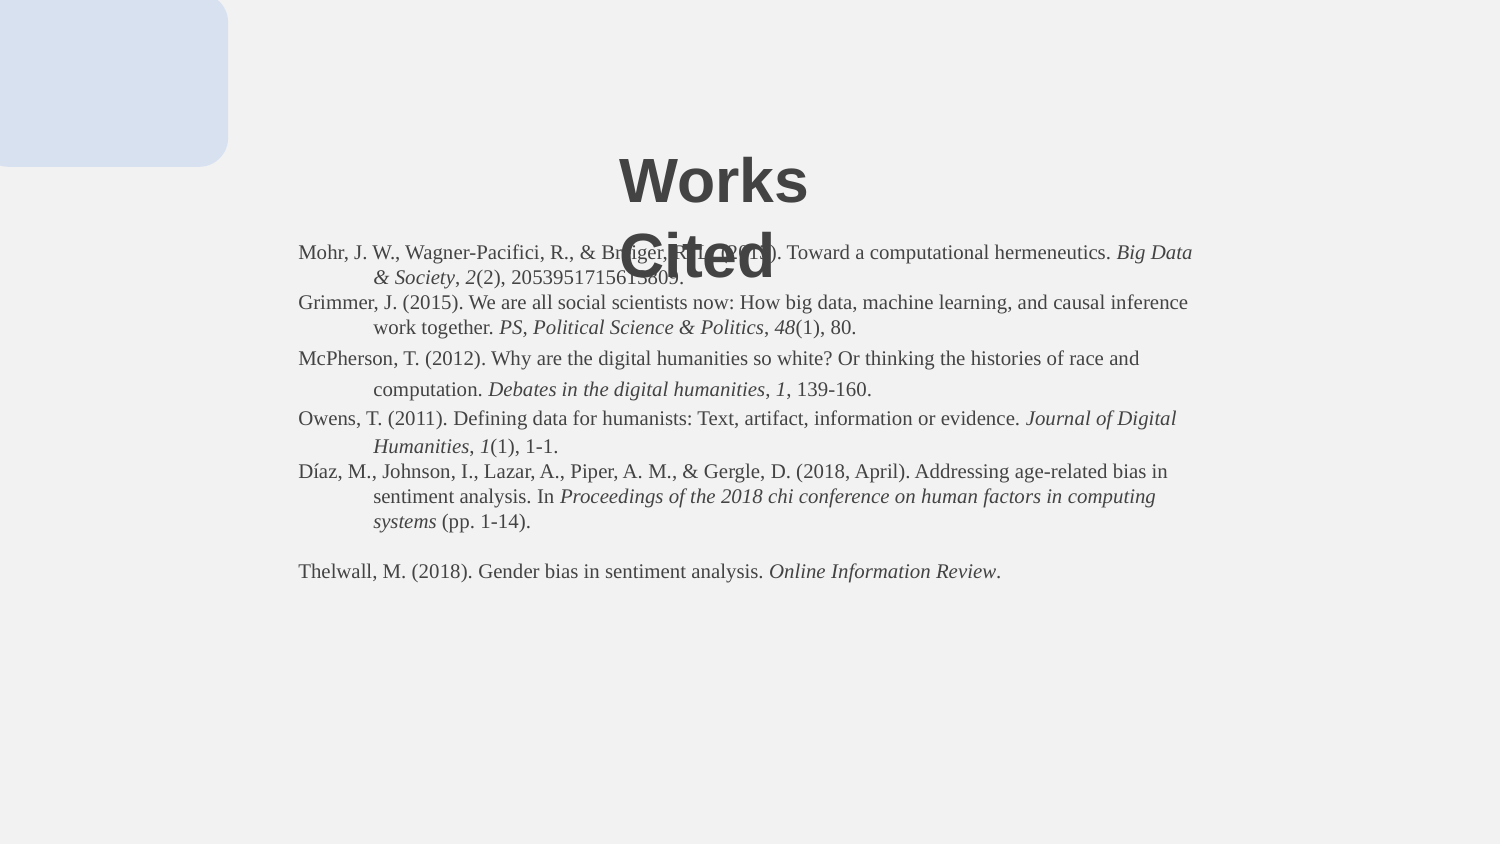

Works Cited
Mohr, J. W., Wagner-Pacifici, R., & Breiger, R. L. (2015). Toward a computational hermeneutics. Big Data
& Society, 2(2), 2053951715613809.
Grimmer, J. (2015). We are all social scientists now: How big data, machine learning, and causal inference
work together. PS, Political Science & Politics, 48(1), 80.
McPherson, T. (2012). Why are the digital humanities so white? Or thinking the histories of race and
computation. Debates in the digital humanities, 1, 139-160.
Owens, T. (2011). Defining data for humanists: Text, artifact, information or evidence. Journal of Digital
Humanities, 1(1), 1-1.
Díaz, M., Johnson, I., Lazar, A., Piper, A. M., & Gergle, D. (2018, April). Addressing age-related bias in
sentiment analysis. In Proceedings of the 2018 chi conference on human factors in computing
systems (pp. 1-14).

Thelwall, M. (2018). Gender bias in sentiment analysis. Online Information Review.